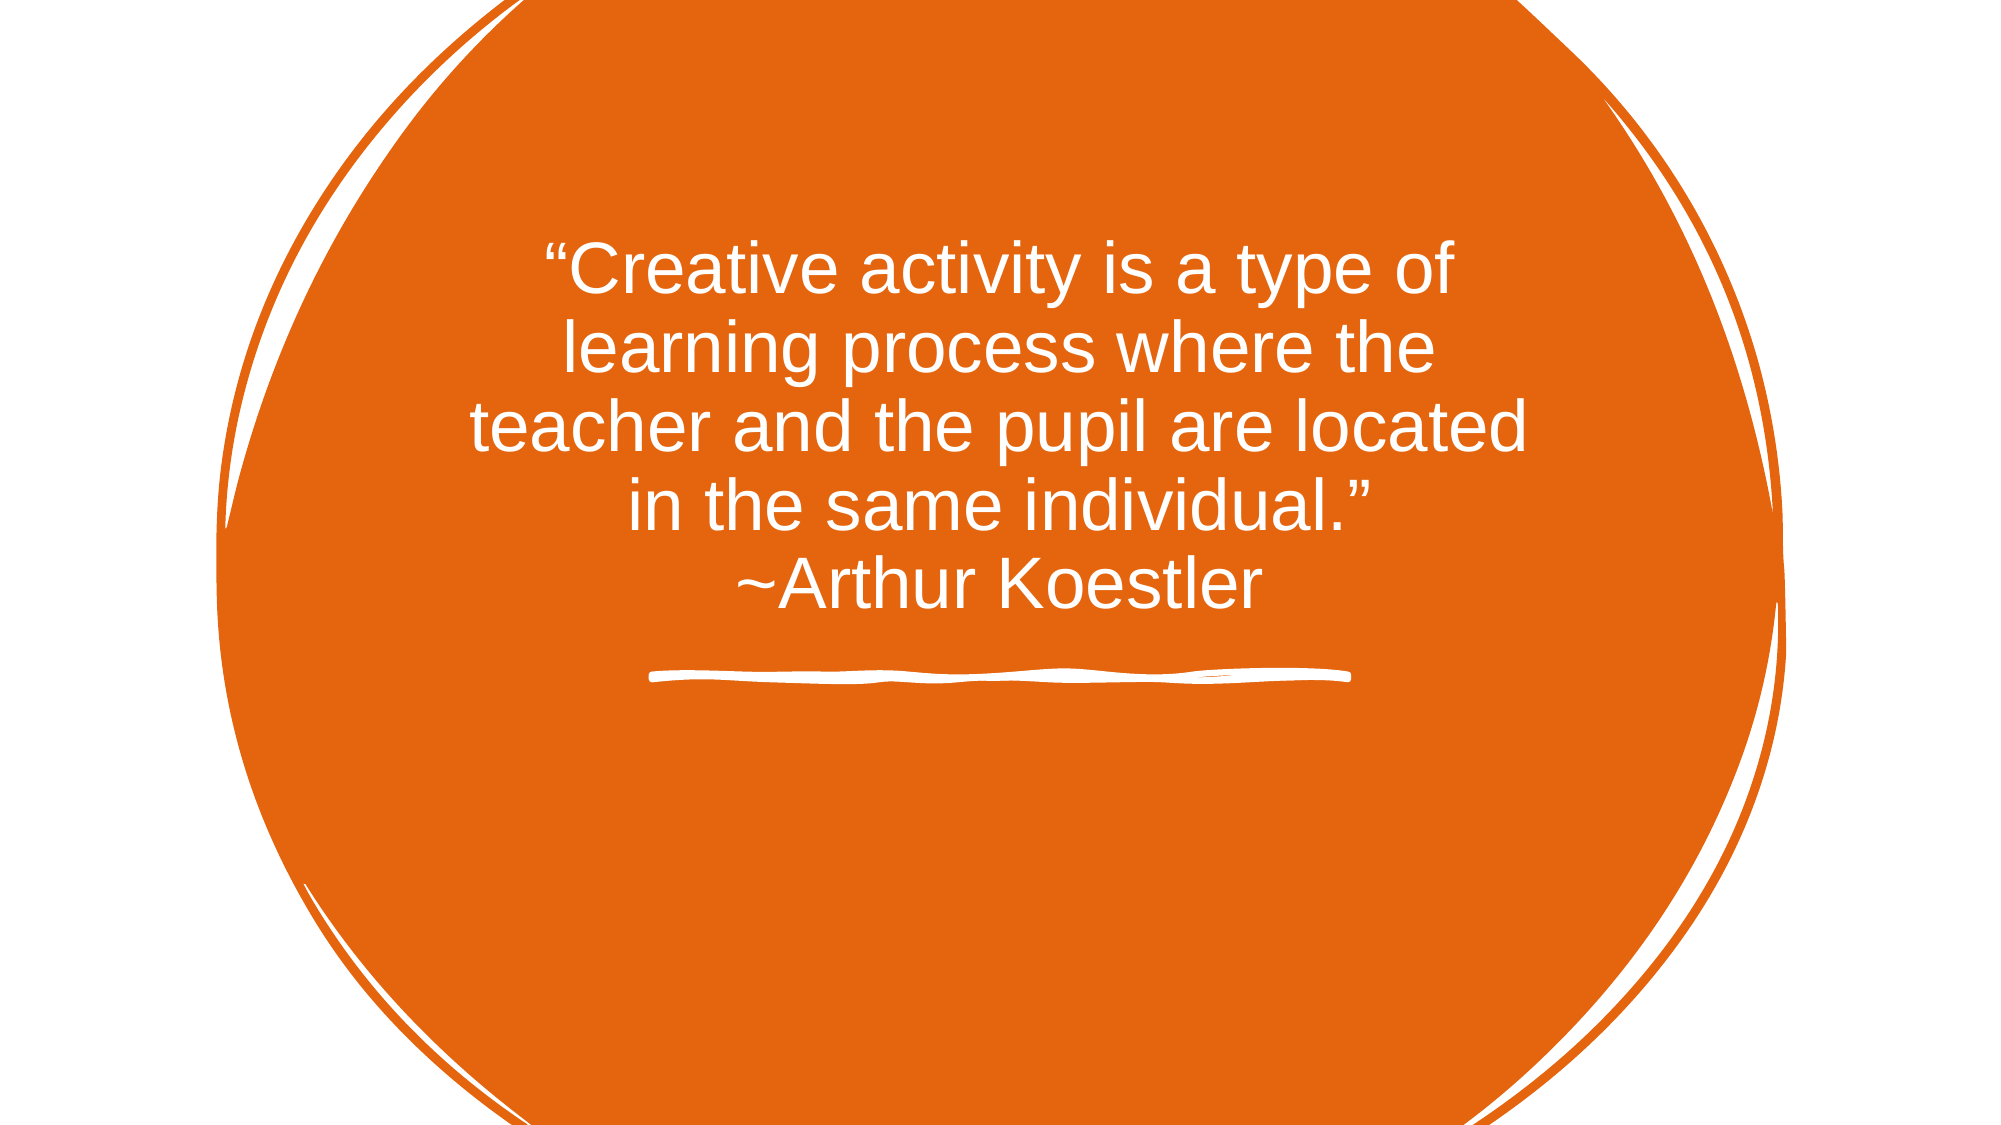

# “Creative activity is a type of learning process where the teacher and the pupil are located in the same individual.” ~Arthur Koestler